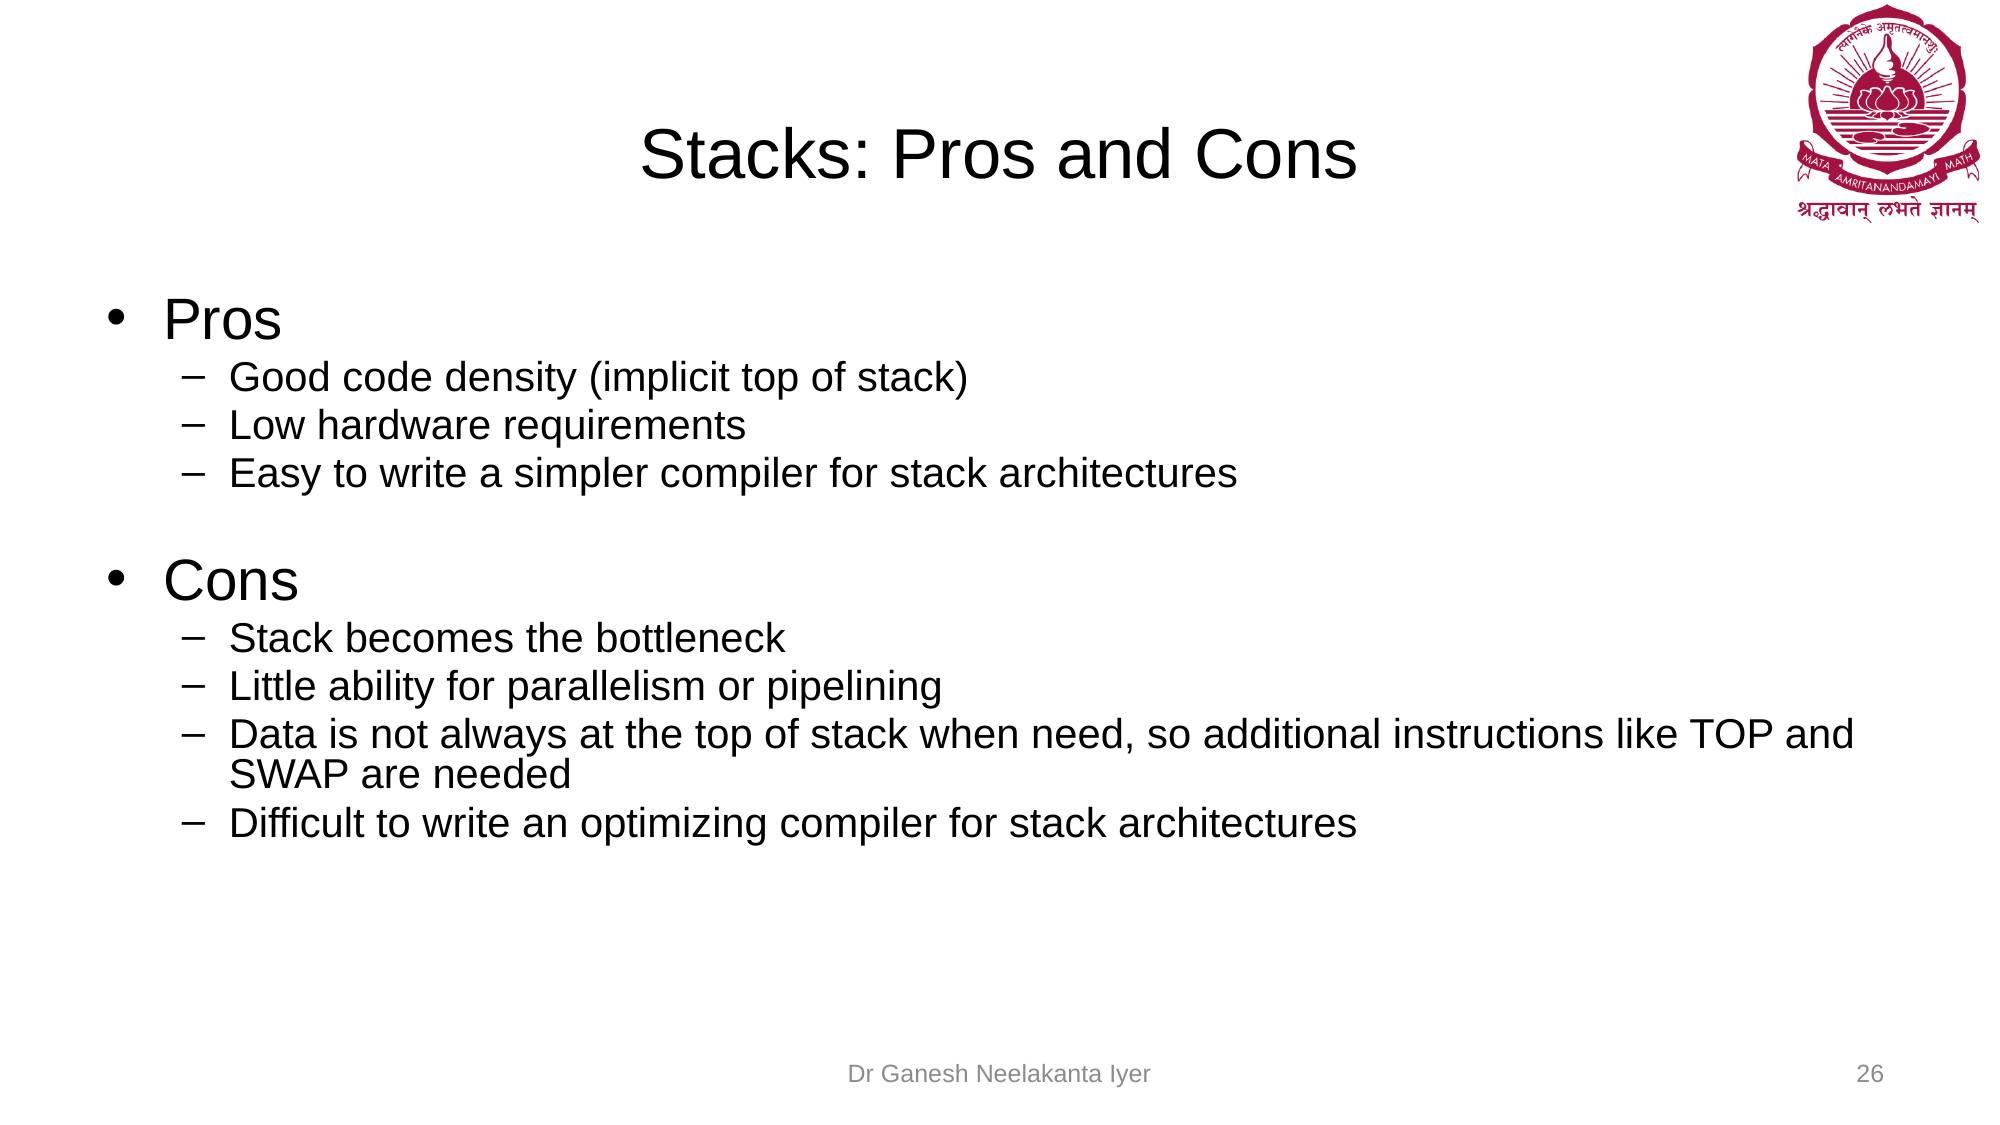

# Stacks: Pros and Cons
Pros
Good code density (implicit top of stack)
Low hardware requirements
Easy to write a simpler compiler for stack architectures

Cons
Stack becomes the bottleneck
Little ability for parallelism or pipelining
Data is not always at the top of stack when need, so additional instructions like TOP and SWAP are needed
Difficult to write an optimizing compiler for stack architectures
Dr Ganesh Neelakanta Iyer
26